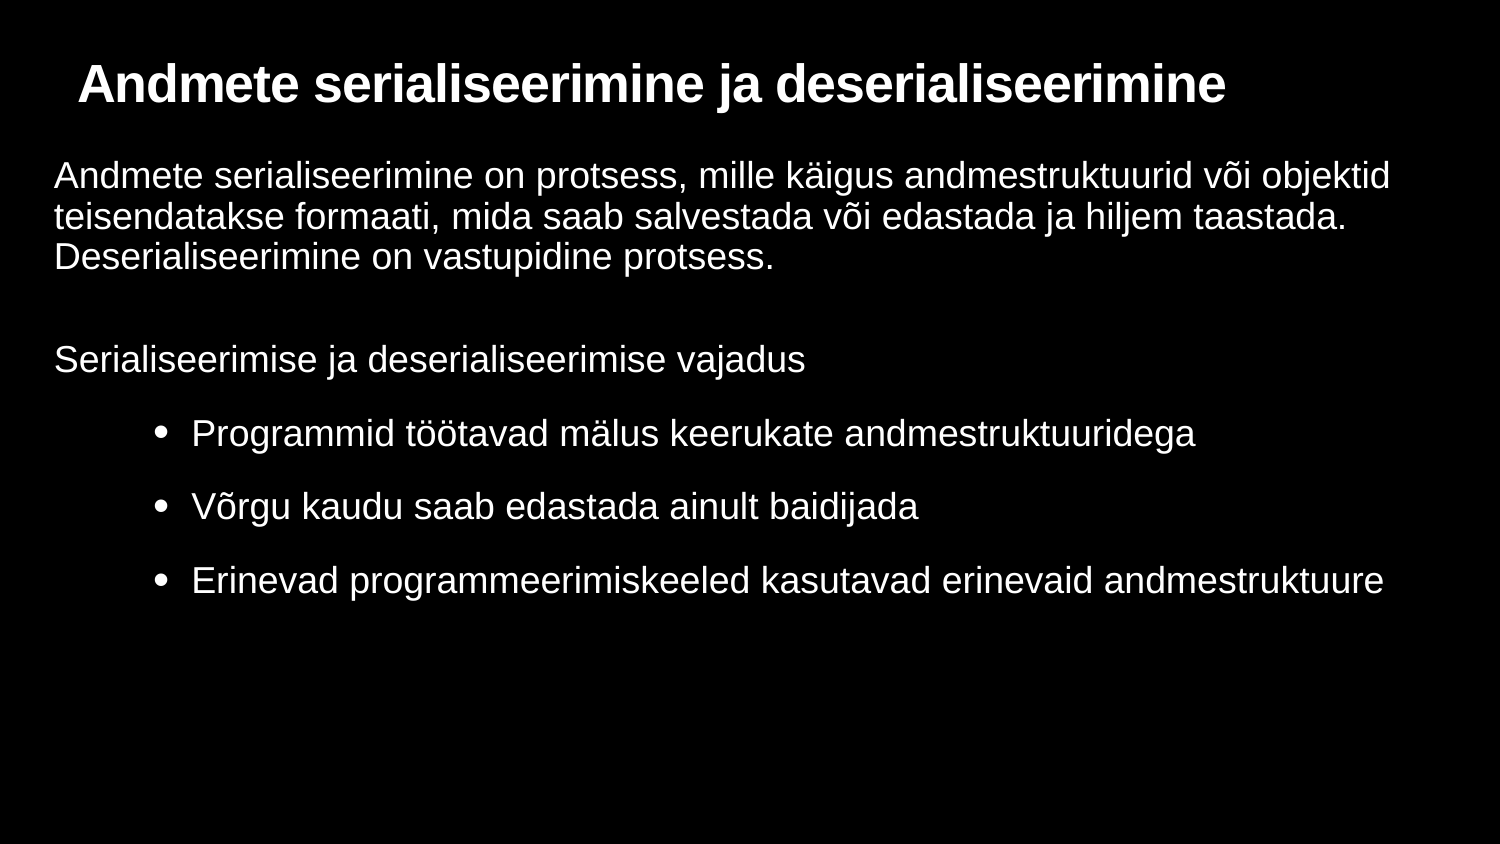

# Andmete serialiseerimine ja deserialiseerimine
Andmete serialiseerimine on protsess, mille käigus andmestruktuurid või objektid teisendatakse formaati, mida saab salvestada või edastada ja hiljem taastada. Deserialiseerimine on vastupidine protsess.
Serialiseerimise ja deserialiseerimise vajadus
Programmid töötavad mälus keerukate andmestruktuuridega
Võrgu kaudu saab edastada ainult baidijada
Erinevad programmeerimiskeeled kasutavad erinevaid andmestruktuure